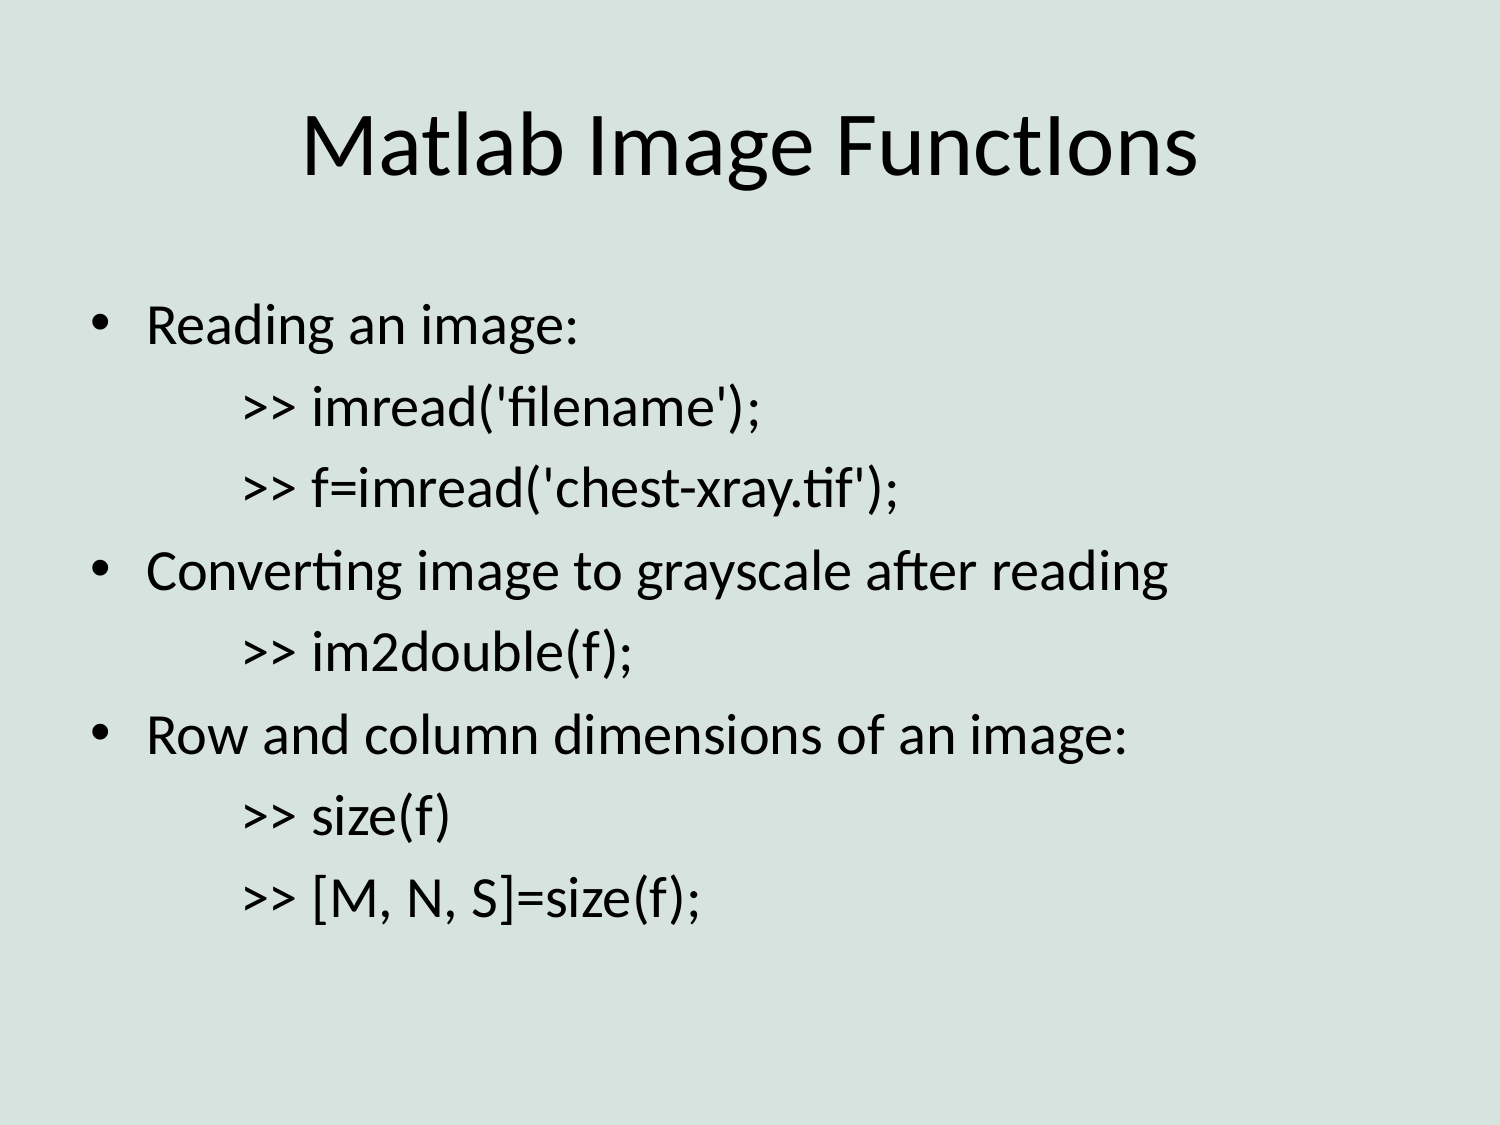

# Matlab Image FunctIons
Reading an image:
	>> imread('filename');
	>> f=imread('chest-xray.tif');
Converting image to grayscale after reading
	>> im2double(f);
Row and column dimensions of an image:
	>> size(f)
	>> [M, N, S]=size(f);